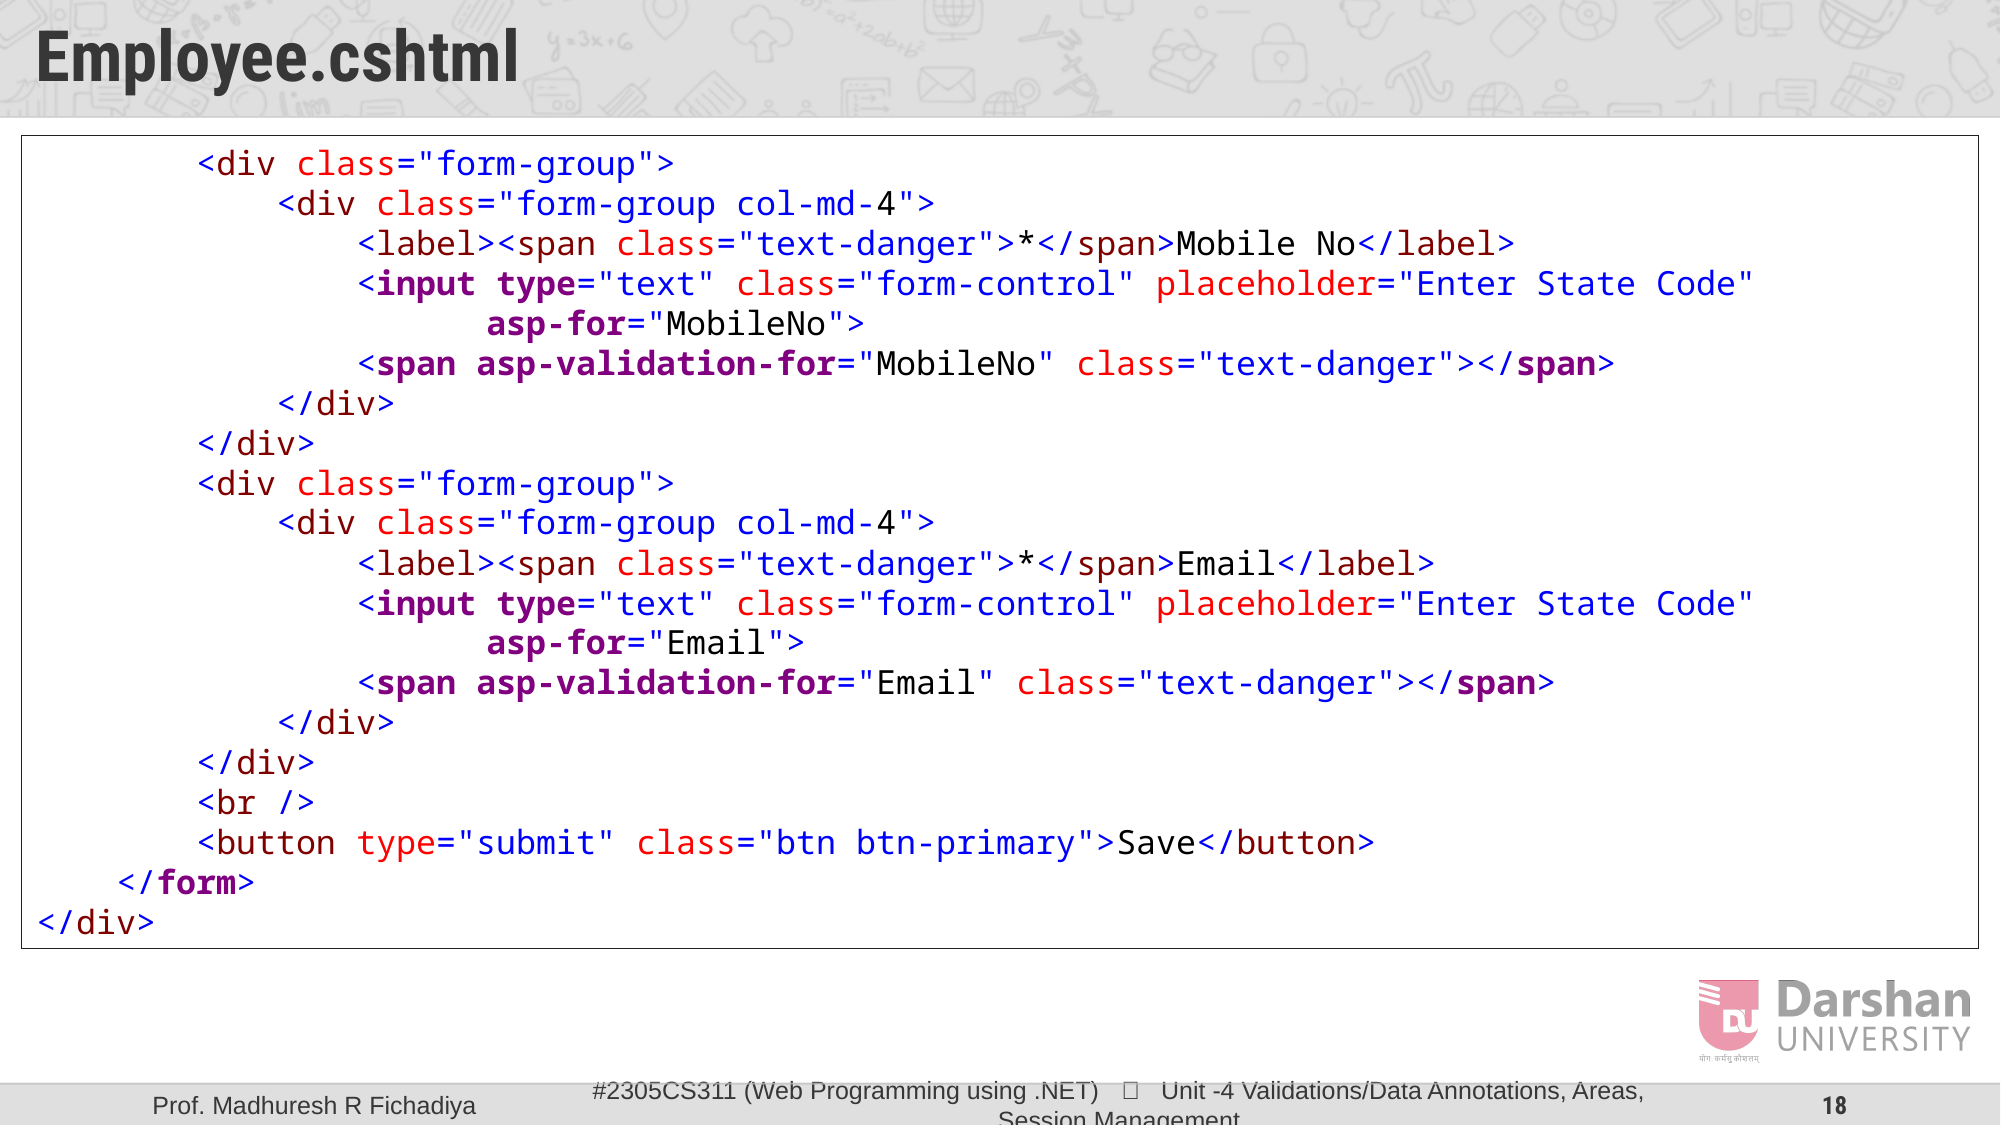

# Employee.cshtml
        <div class="form-group">
            <div class="form-group col-md-4">
                <label><span class="text-danger">*</span>Mobile No</label>
                <input type="text" class="form-control" placeholder="Enter State Code"
			asp-for="MobileNo">
                <span asp-validation-for="MobileNo" class="text-danger"></span>
            </div>
        </div>
        <div class="form-group">
            <div class="form-group col-md-4">
                <label><span class="text-danger">*</span>Email</label>
                <input type="text" class="form-control" placeholder="Enter State Code"
			asp-for="Email">
                <span asp-validation-for="Email" class="text-danger"></span>
            </div>
        </div>
        <br />
        <button type="submit" class="btn btn-primary">Save</button>
    </form>
</div>